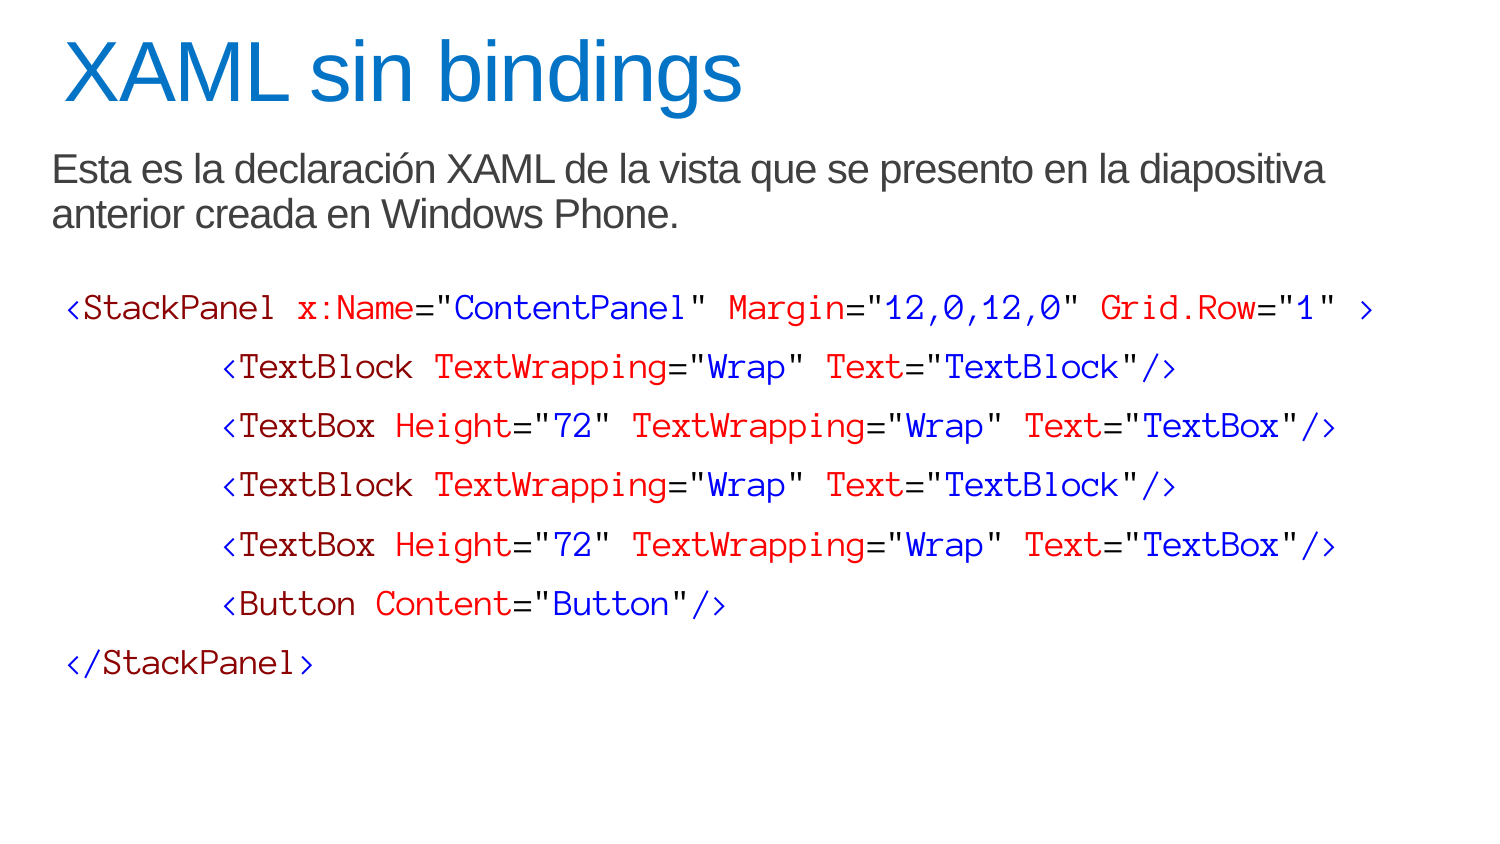

# XAML sin bindings
Esta es la declaración XAML de la vista que se presento en la diapositiva anterior creada en Windows Phone.
<StackPanel x:Name="ContentPanel" Margin="12,0,12,0" Grid.Row="1" >
        <TextBlock TextWrapping="Wrap" Text="TextBlock"/>
        <TextBox Height="72" TextWrapping="Wrap" Text="TextBox"/>
        <TextBlock TextWrapping="Wrap" Text="TextBlock"/>
        <TextBox Height="72" TextWrapping="Wrap" Text="TextBox"/>
        <Button Content="Button"/>
</StackPanel>